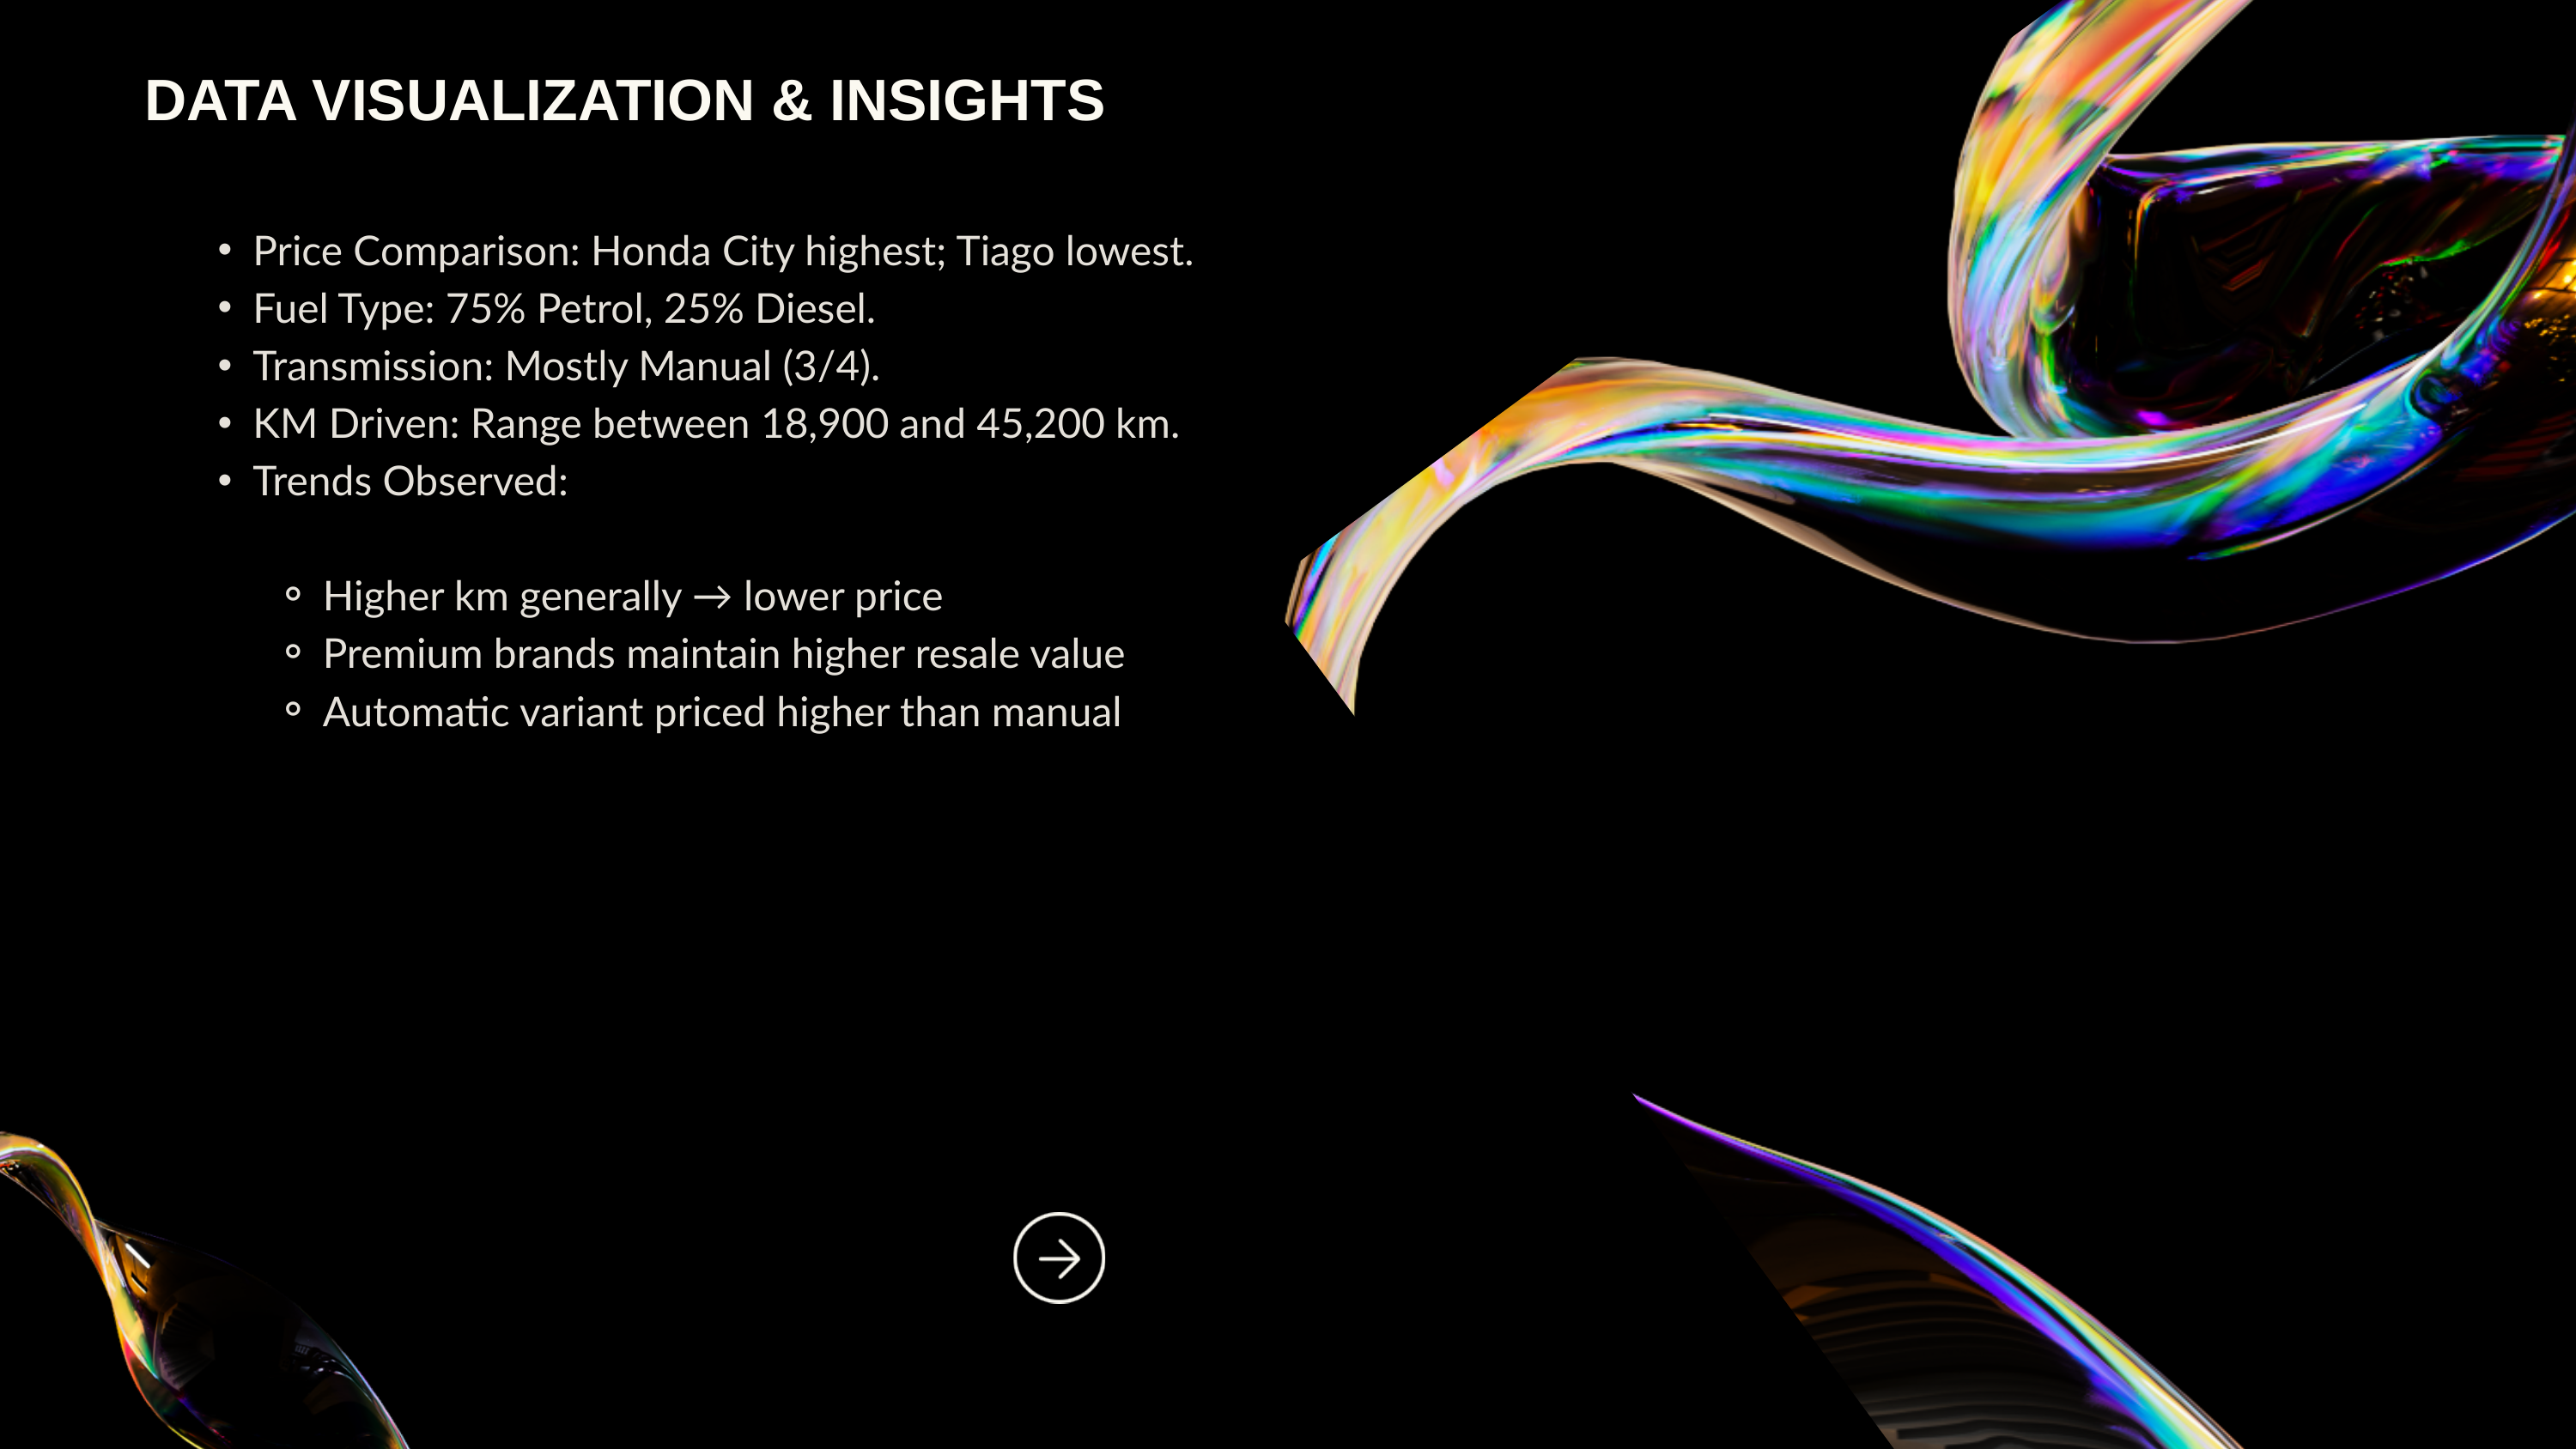

DATA VISUALIZATION & INSIGHTS

Price Comparison: Honda City highest; Tiago lowest.
Fuel Type: 75% Petrol, 25% Diesel.
Transmission: Mostly Manual (3/4).
KM Driven: Range between 18,900 and 45,200 km.
Trends Observed:

Higher km generally → lower price
Premium brands maintain higher resale value
Automatic variant priced higher than manual